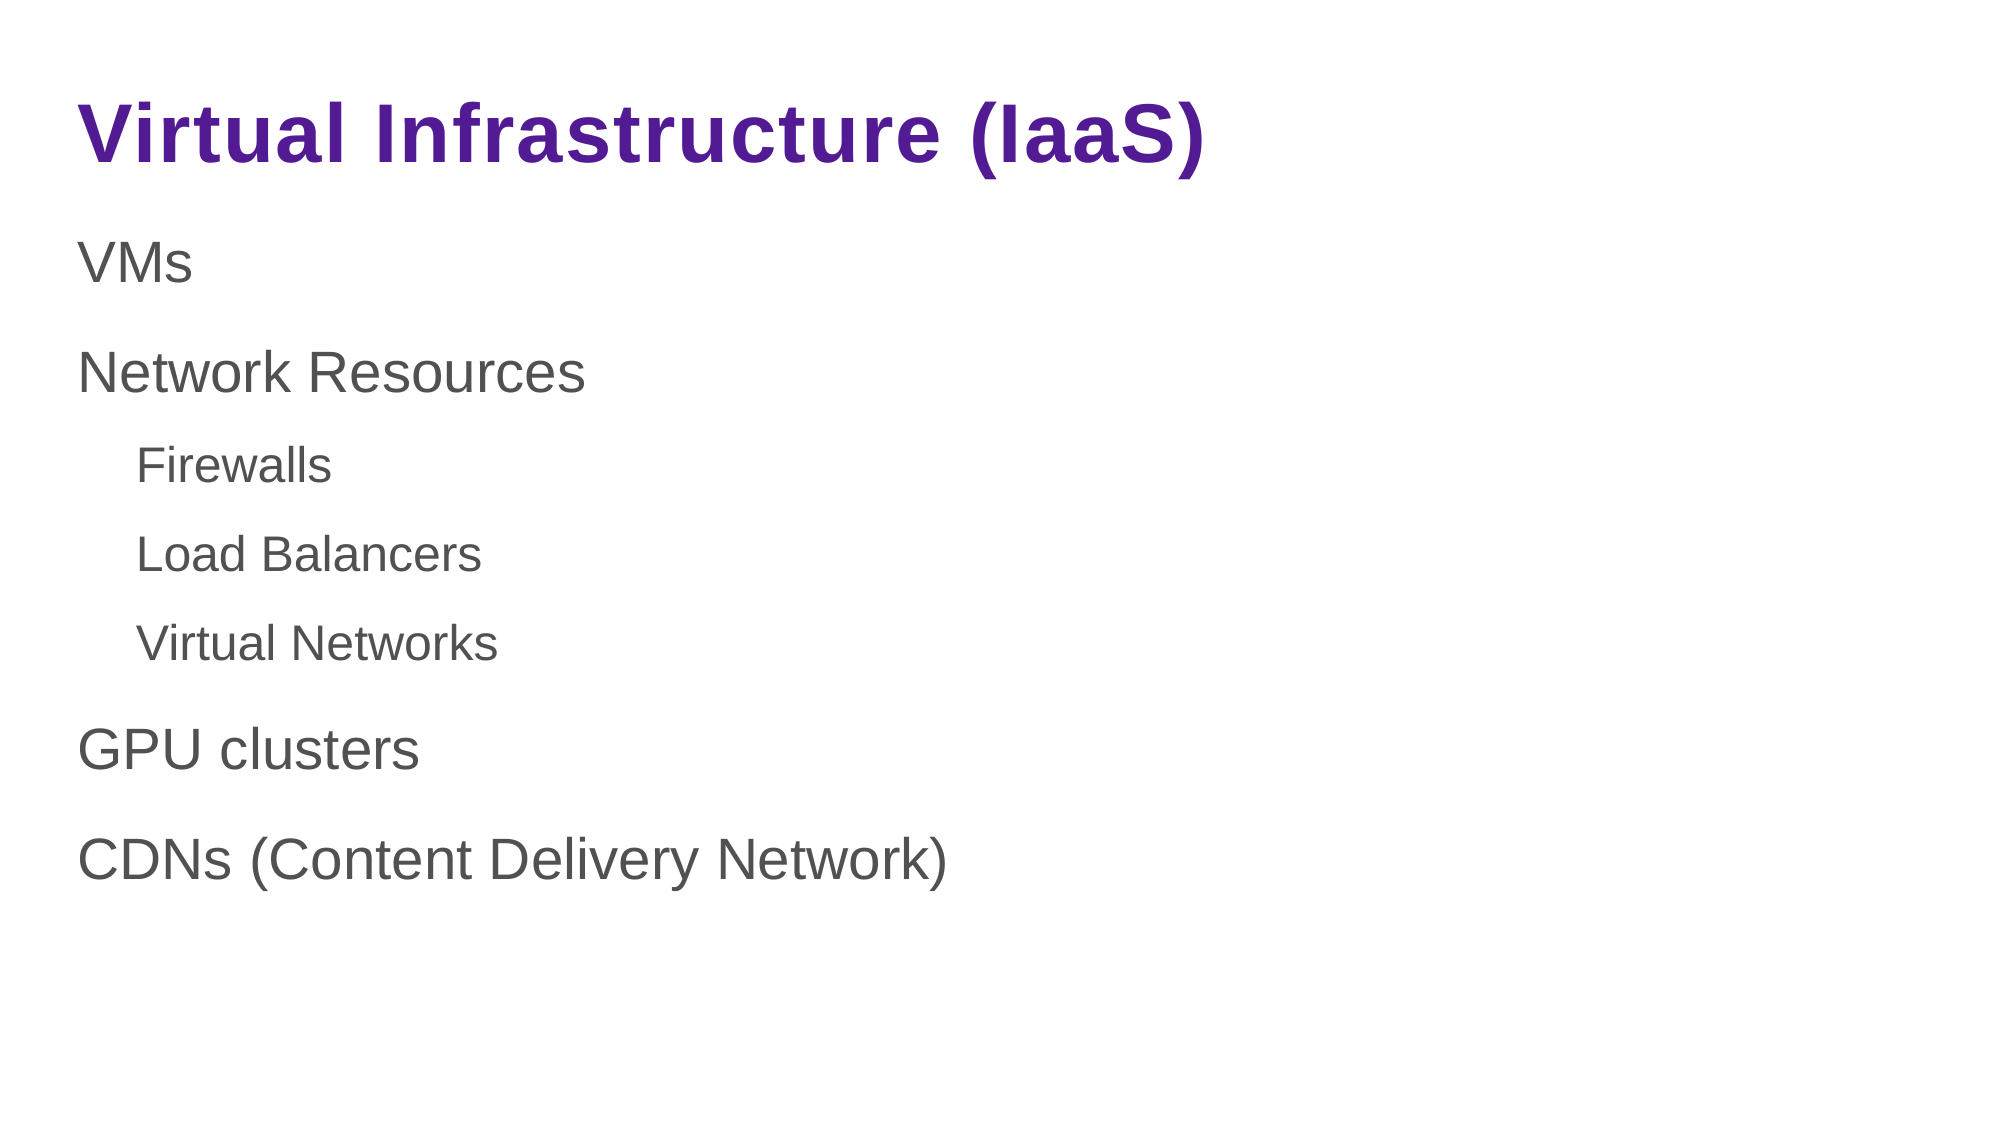

# Virtual Infrastructure (IaaS)
VMs
Network Resources
Firewalls
Load Balancers
Virtual Networks
GPU clusters
CDNs (Content Delivery Network)